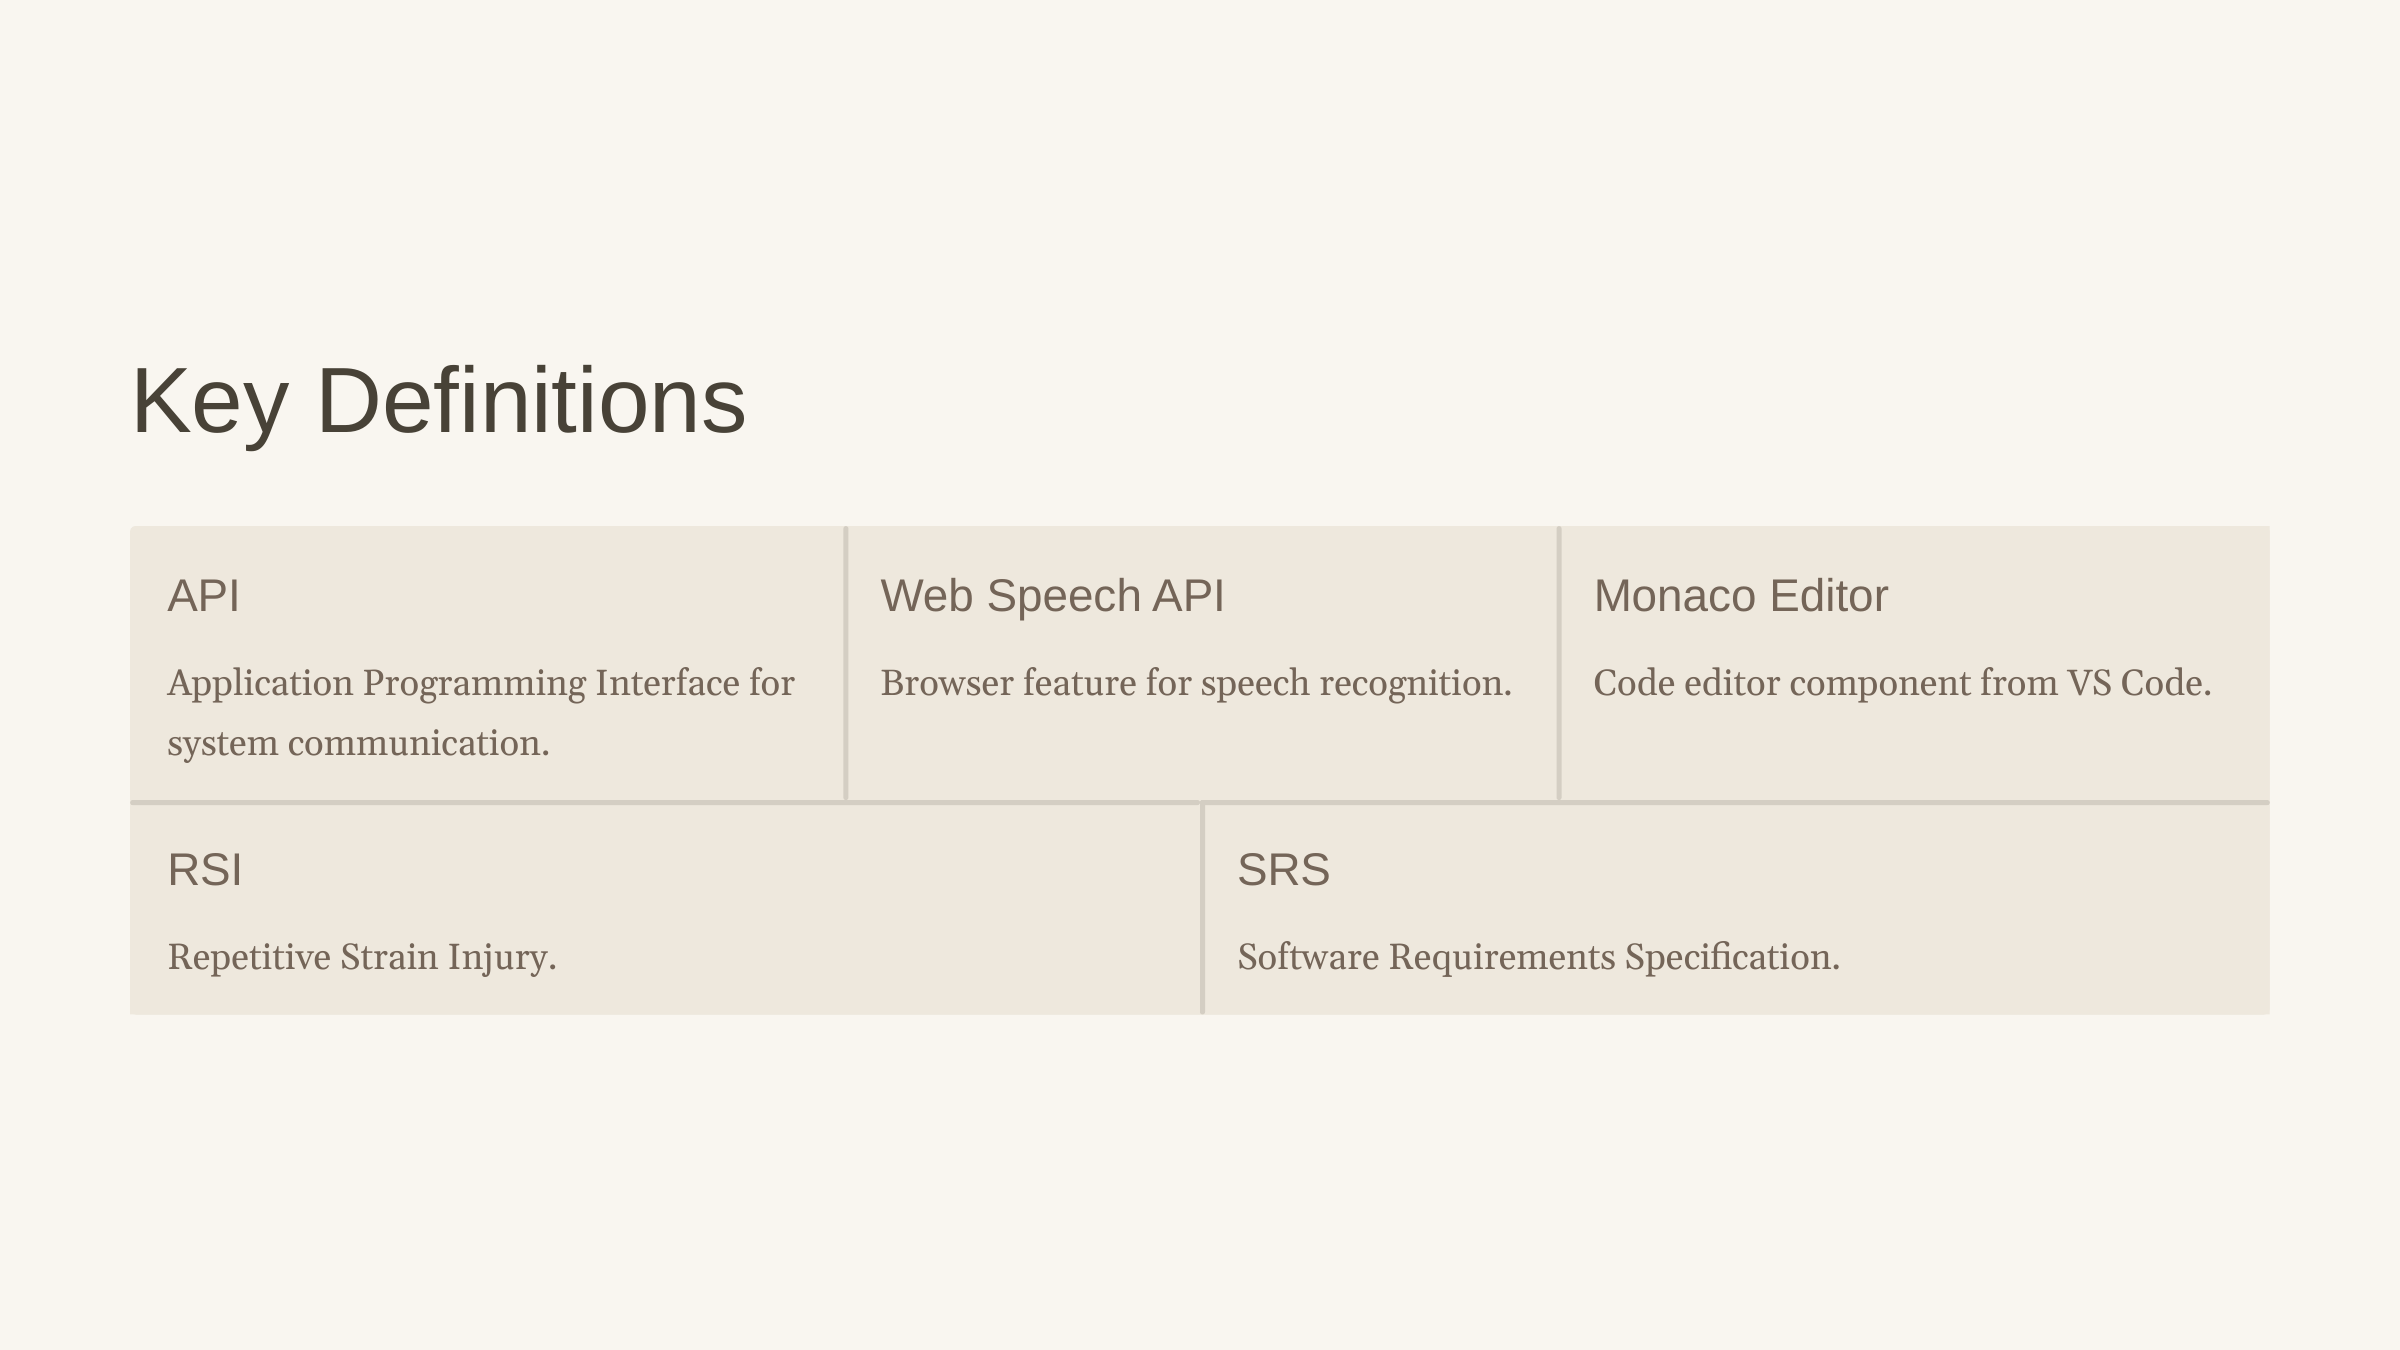

Key Definitions

API
Web Speech API
Monaco Editor
Application Programming Interface for system communication.
Browser feature for speech recognition.
Code editor component from VS Code.

RSI
SRS
Repetitive Strain Injury.
Software Requirements Specification.